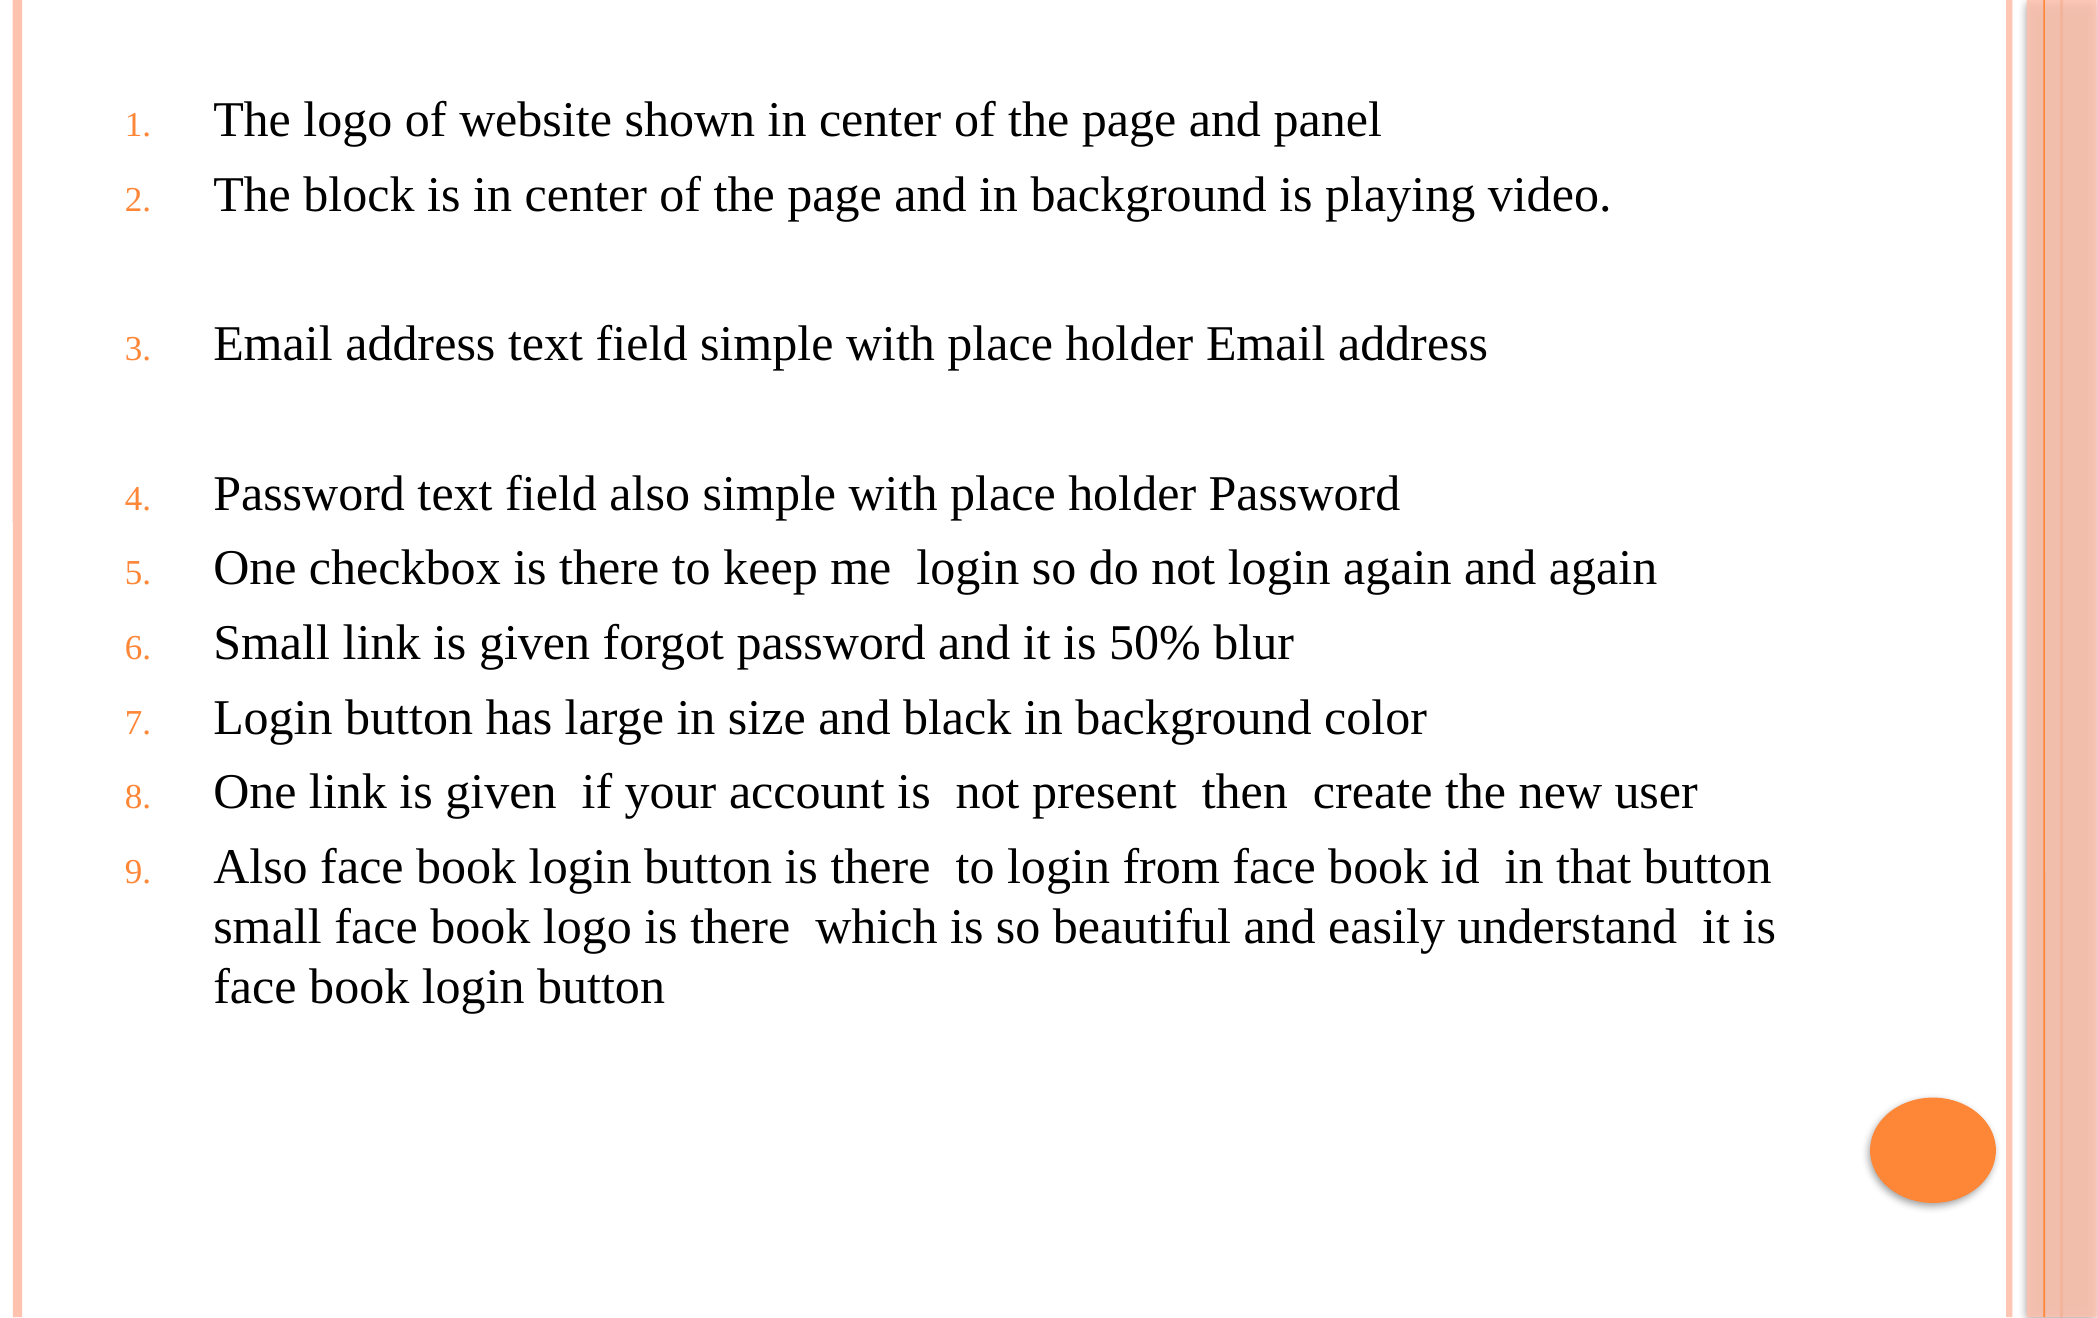

The logo of website shown in center of the page and panel
The block is in center of the page and in background is playing video.

Email address text field simple with place holder Email address

Password text field also simple with place holder Password
One checkbox is there to keep me  login so do not login again and again
Small link is given forgot password and it is 50% blur
Login button has large in size and black in background color
One link is given  if your account is  not present  then  create the new user
Also face book login button is there  to login from face book id  in that button  small face book logo is there  which is so beautiful and easily understand  it is face book login button